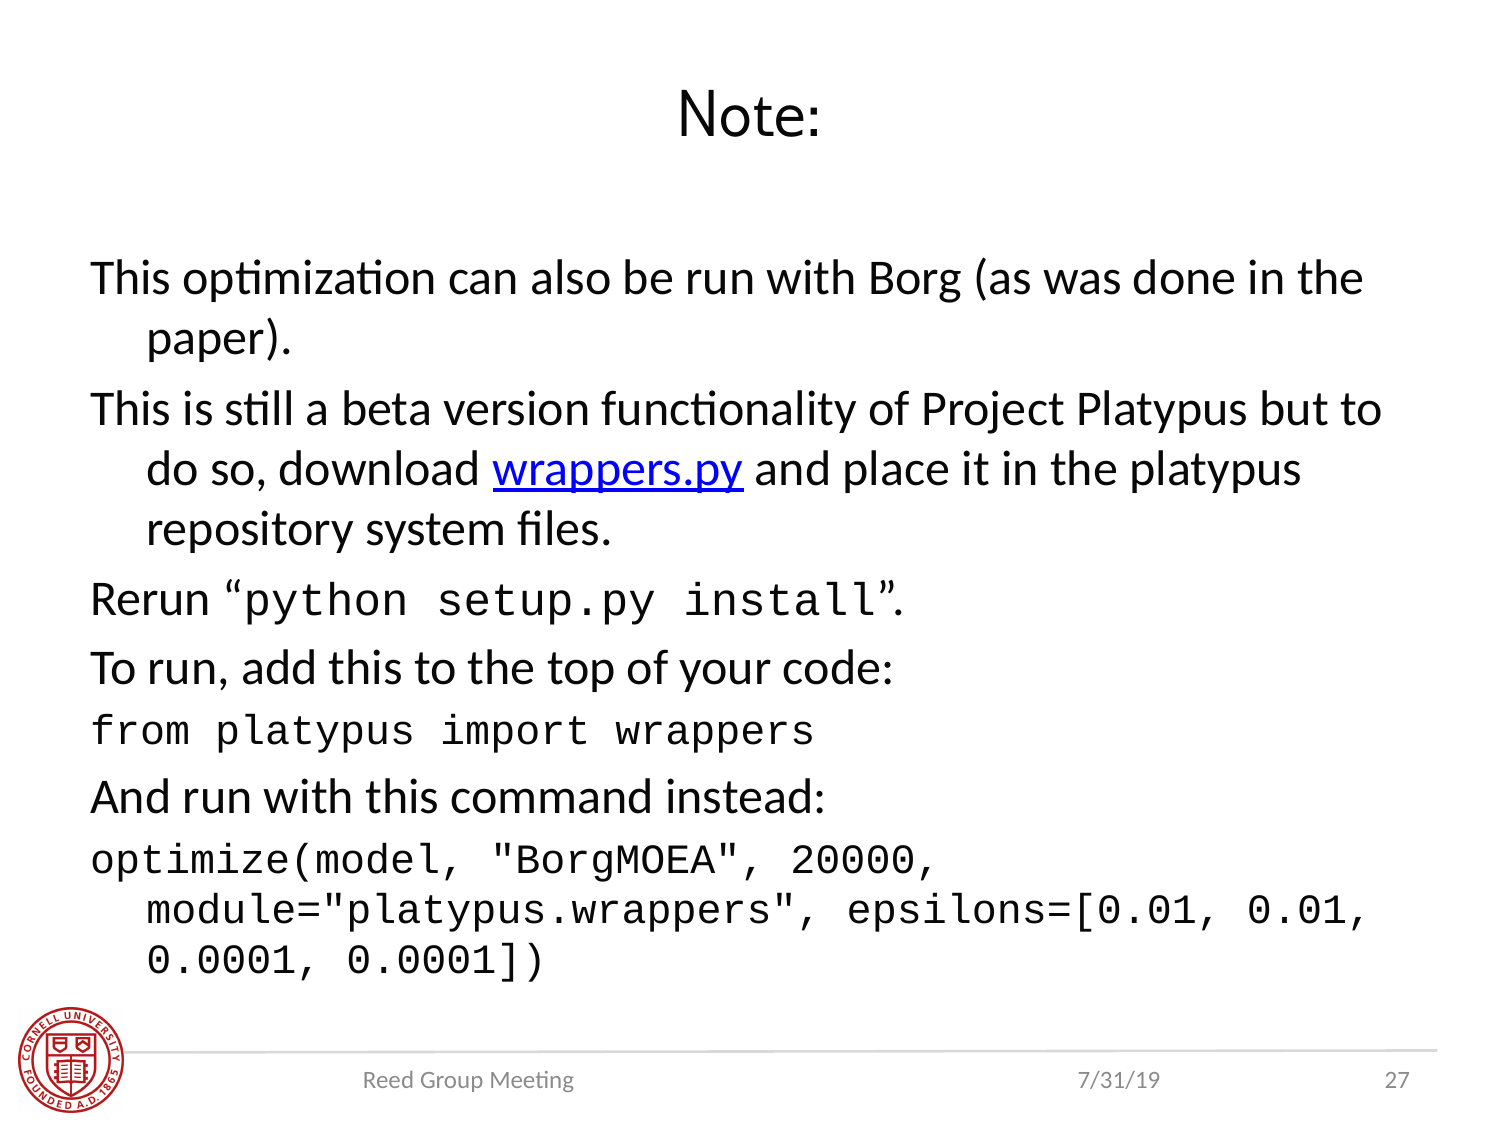

# Note:
This optimization can also be run with Borg (as was done in the paper).
This is still a beta version functionality of Project Platypus but to do so, download wrappers.py and place it in the platypus repository system files.
Rerun “python setup.py install”.
To run, add this to the top of your code:
from platypus import wrappers
And run with this command instead:
optimize(model, "BorgMOEA", 20000, module="platypus.wrappers", epsilons=[0.01, 0.01, 0.0001, 0.0001])

Reed Group Meeting
7/31/19
27